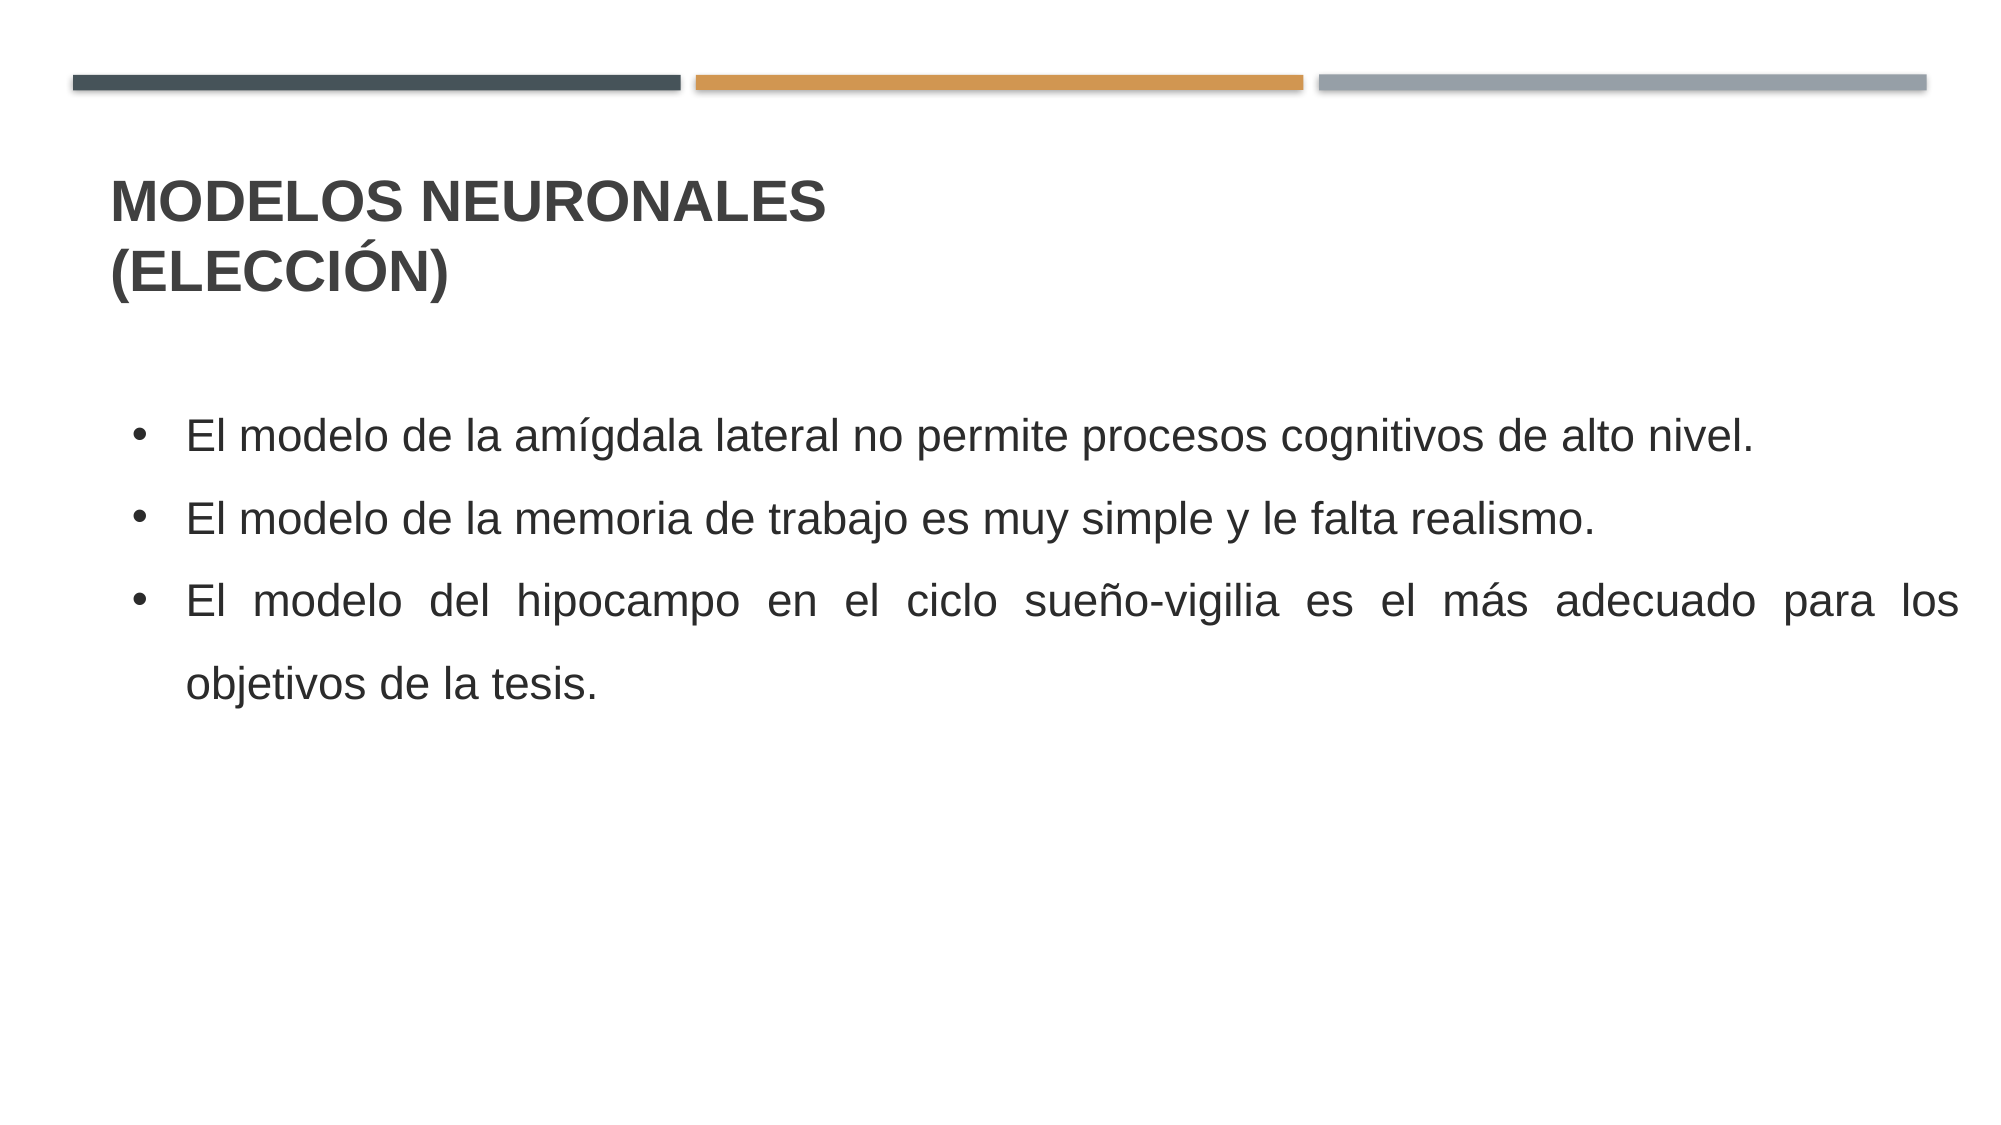

# Modelos neuronales (elección)
El modelo de la amígdala lateral no permite procesos cognitivos de alto nivel.
El modelo de la memoria de trabajo es muy simple y le falta realismo.
El modelo del hipocampo en el ciclo sueño-vigilia es el más adecuado para los objetivos de la tesis.